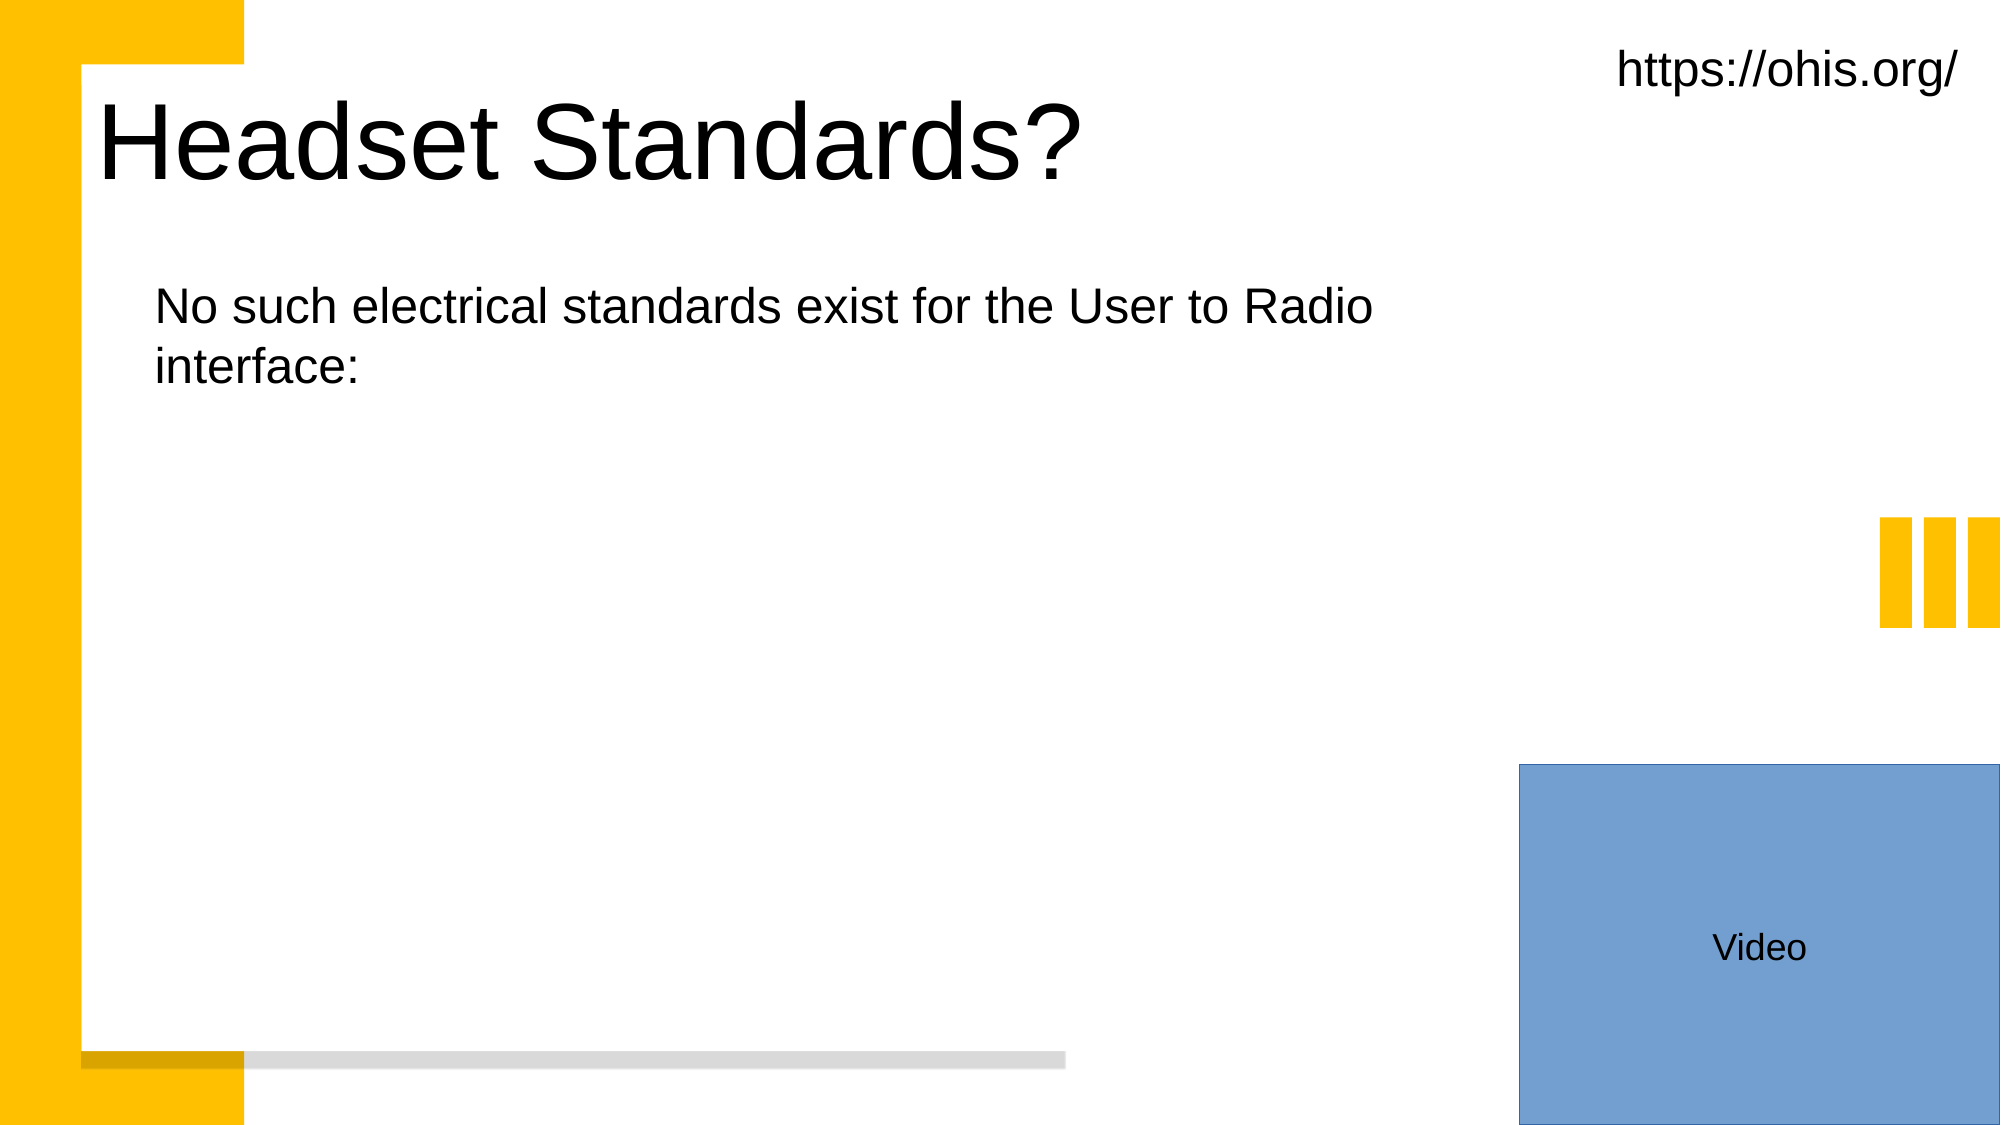

Video

https://ohis.org/
Headset Standards?
No such electrical standards exist for the User to Radio interface: